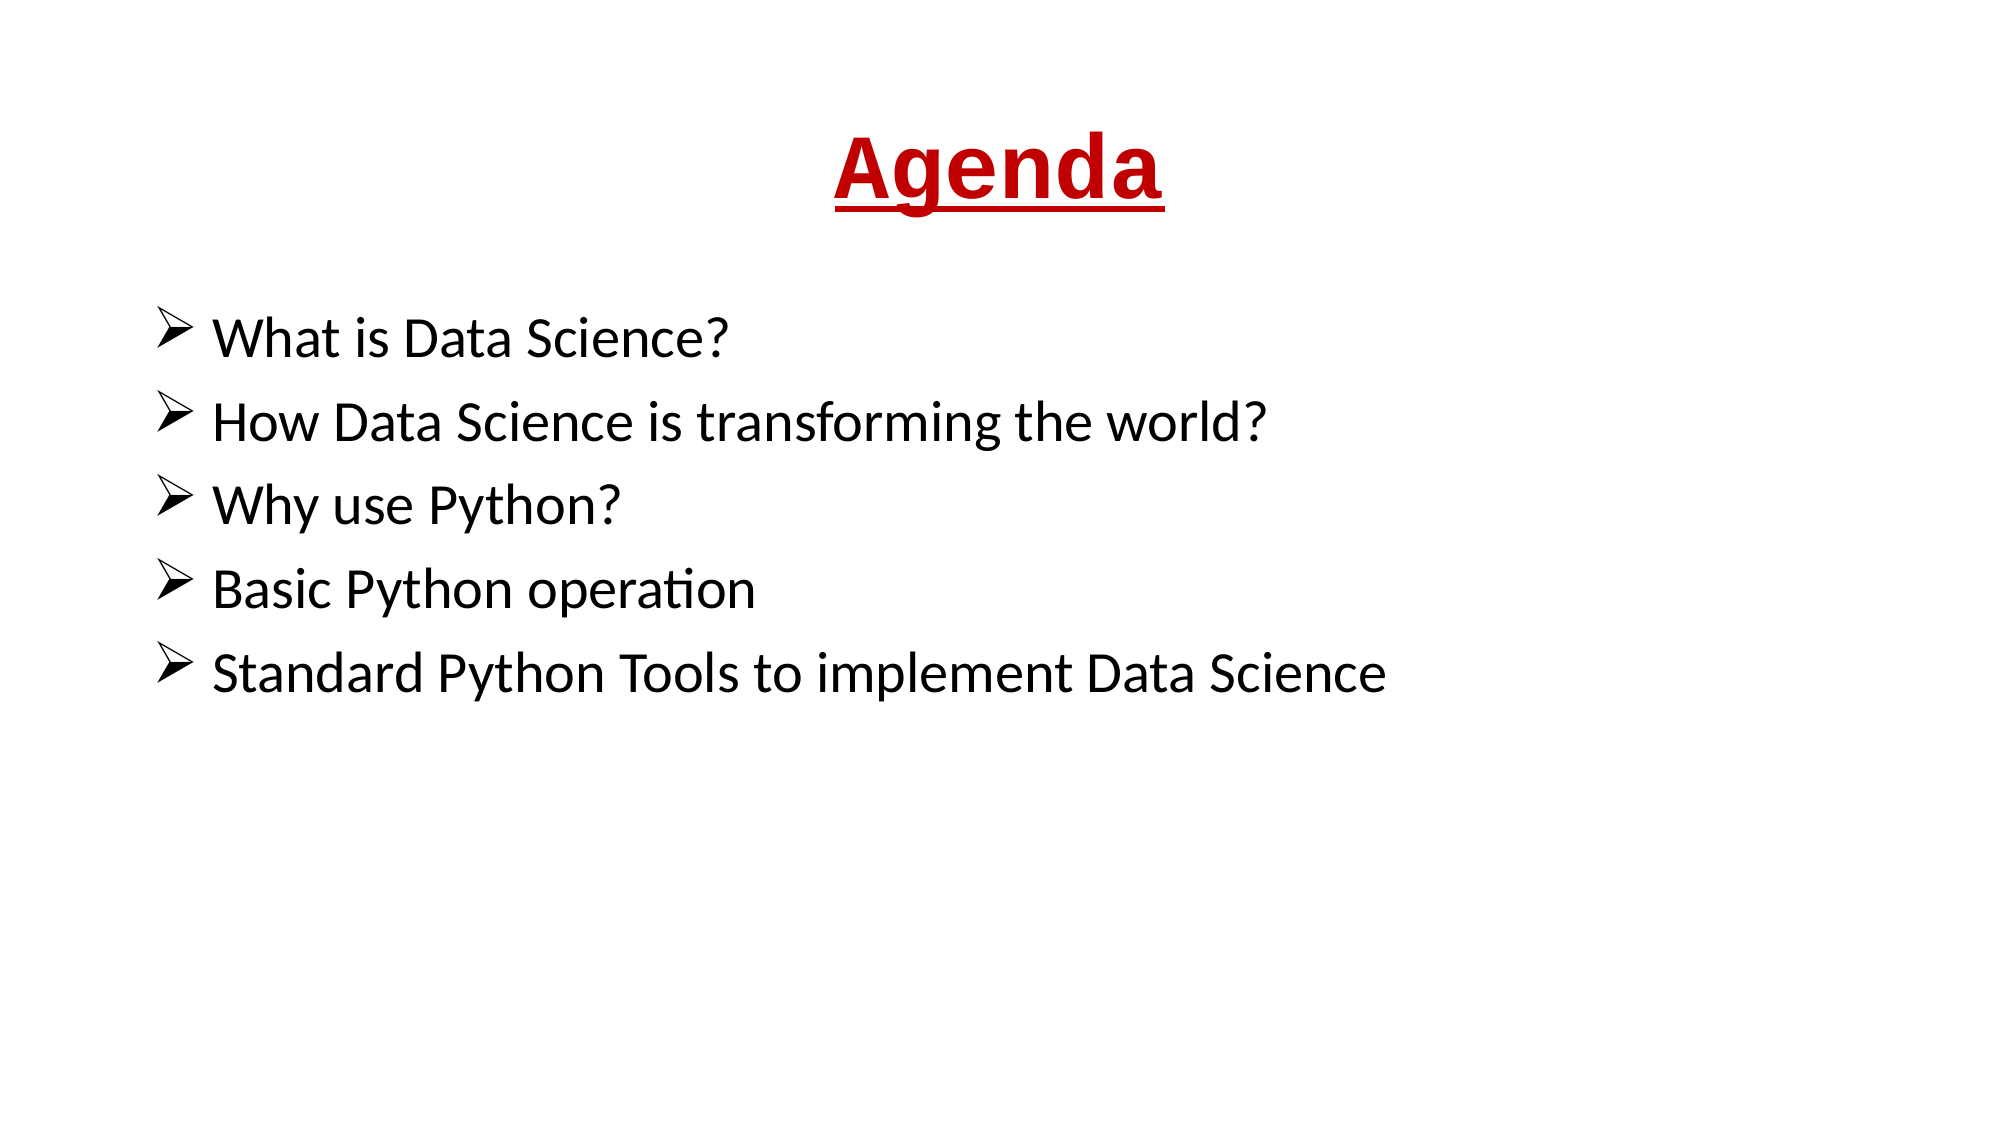

# Agenda
 What is Data Science?
 How Data Science is transforming the world?
 Why use Python?
 Basic Python operation
 Standard Python Tools to implement Data Science